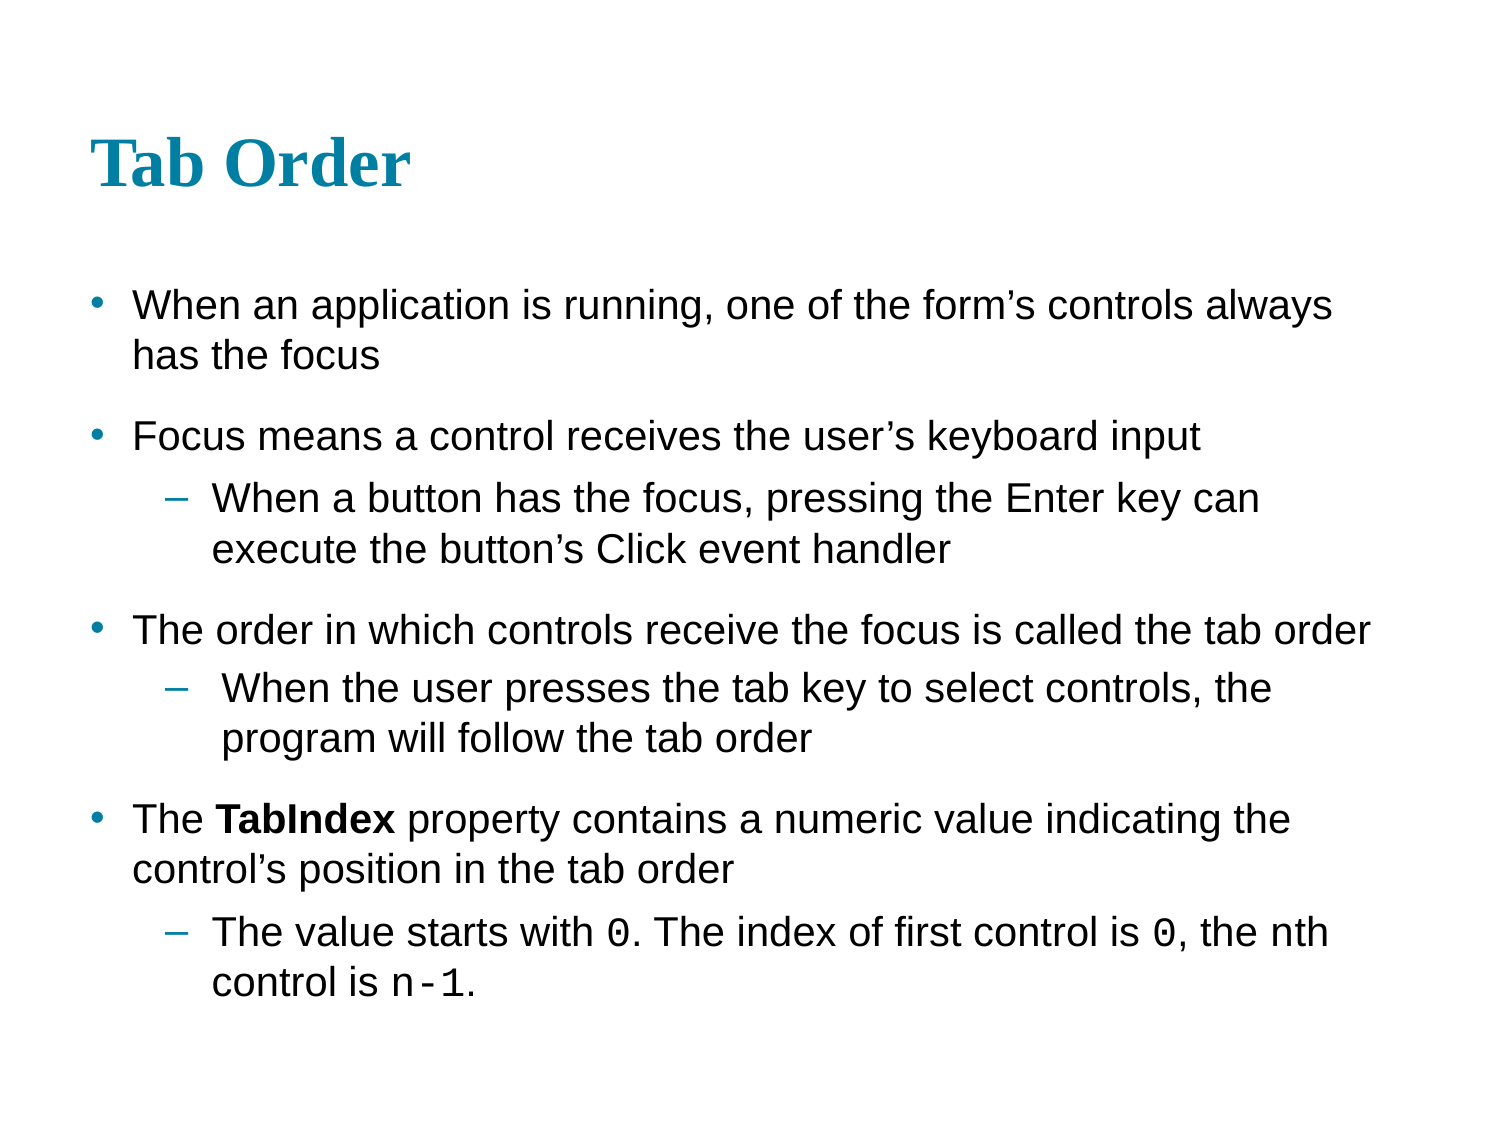

# Tab Order
When an application is running, one of the form’s controls always has the focus
Focus means a control receives the user’s keyboard input
When a button has the focus, pressing the Enter key can execute the button’s Click event handler
The order in which controls receive the focus is called the tab order
When the user presses the tab key to select controls, the program will follow the tab order
The TabIndex property contains a numeric value indicating the control’s position in the tab order
The value starts with 0. The index of first control is 0, the nth control is n-1.